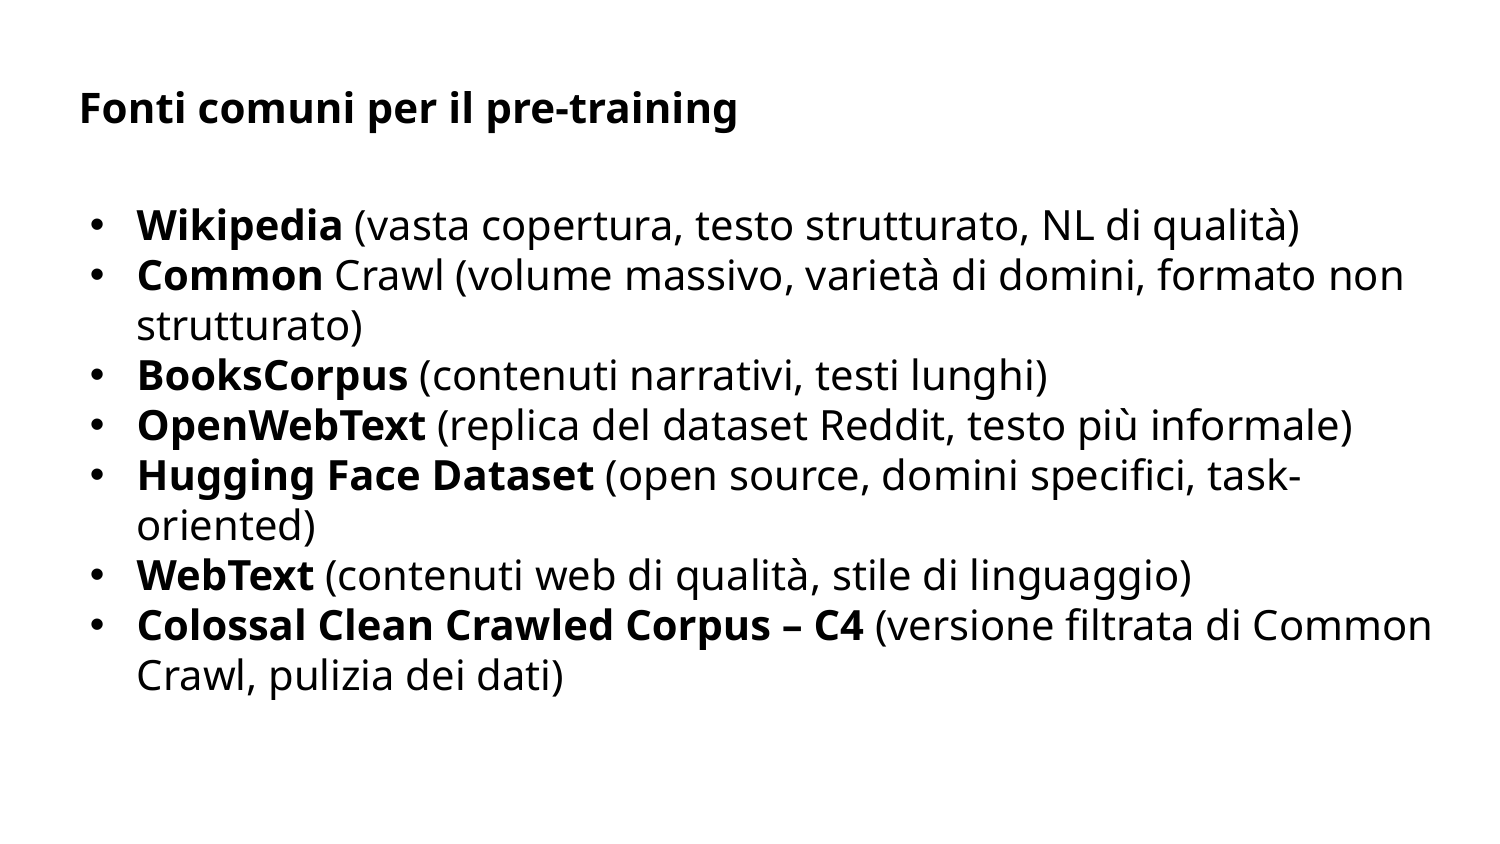

Fonti comuni per il pre-training
Wikipedia (vasta copertura, testo strutturato, NL di qualità)
Common Crawl (volume massivo, varietà di domini, formato non strutturato)
BooksCorpus (contenuti narrativi, testi lunghi)
OpenWebText (replica del dataset Reddit, testo più informale)
Hugging Face Dataset (open source, domini specifici, task-oriented)
WebText (contenuti web di qualità, stile di linguaggio)
Colossal Clean Crawled Corpus – C4 (versione filtrata di Common Crawl, pulizia dei dati)